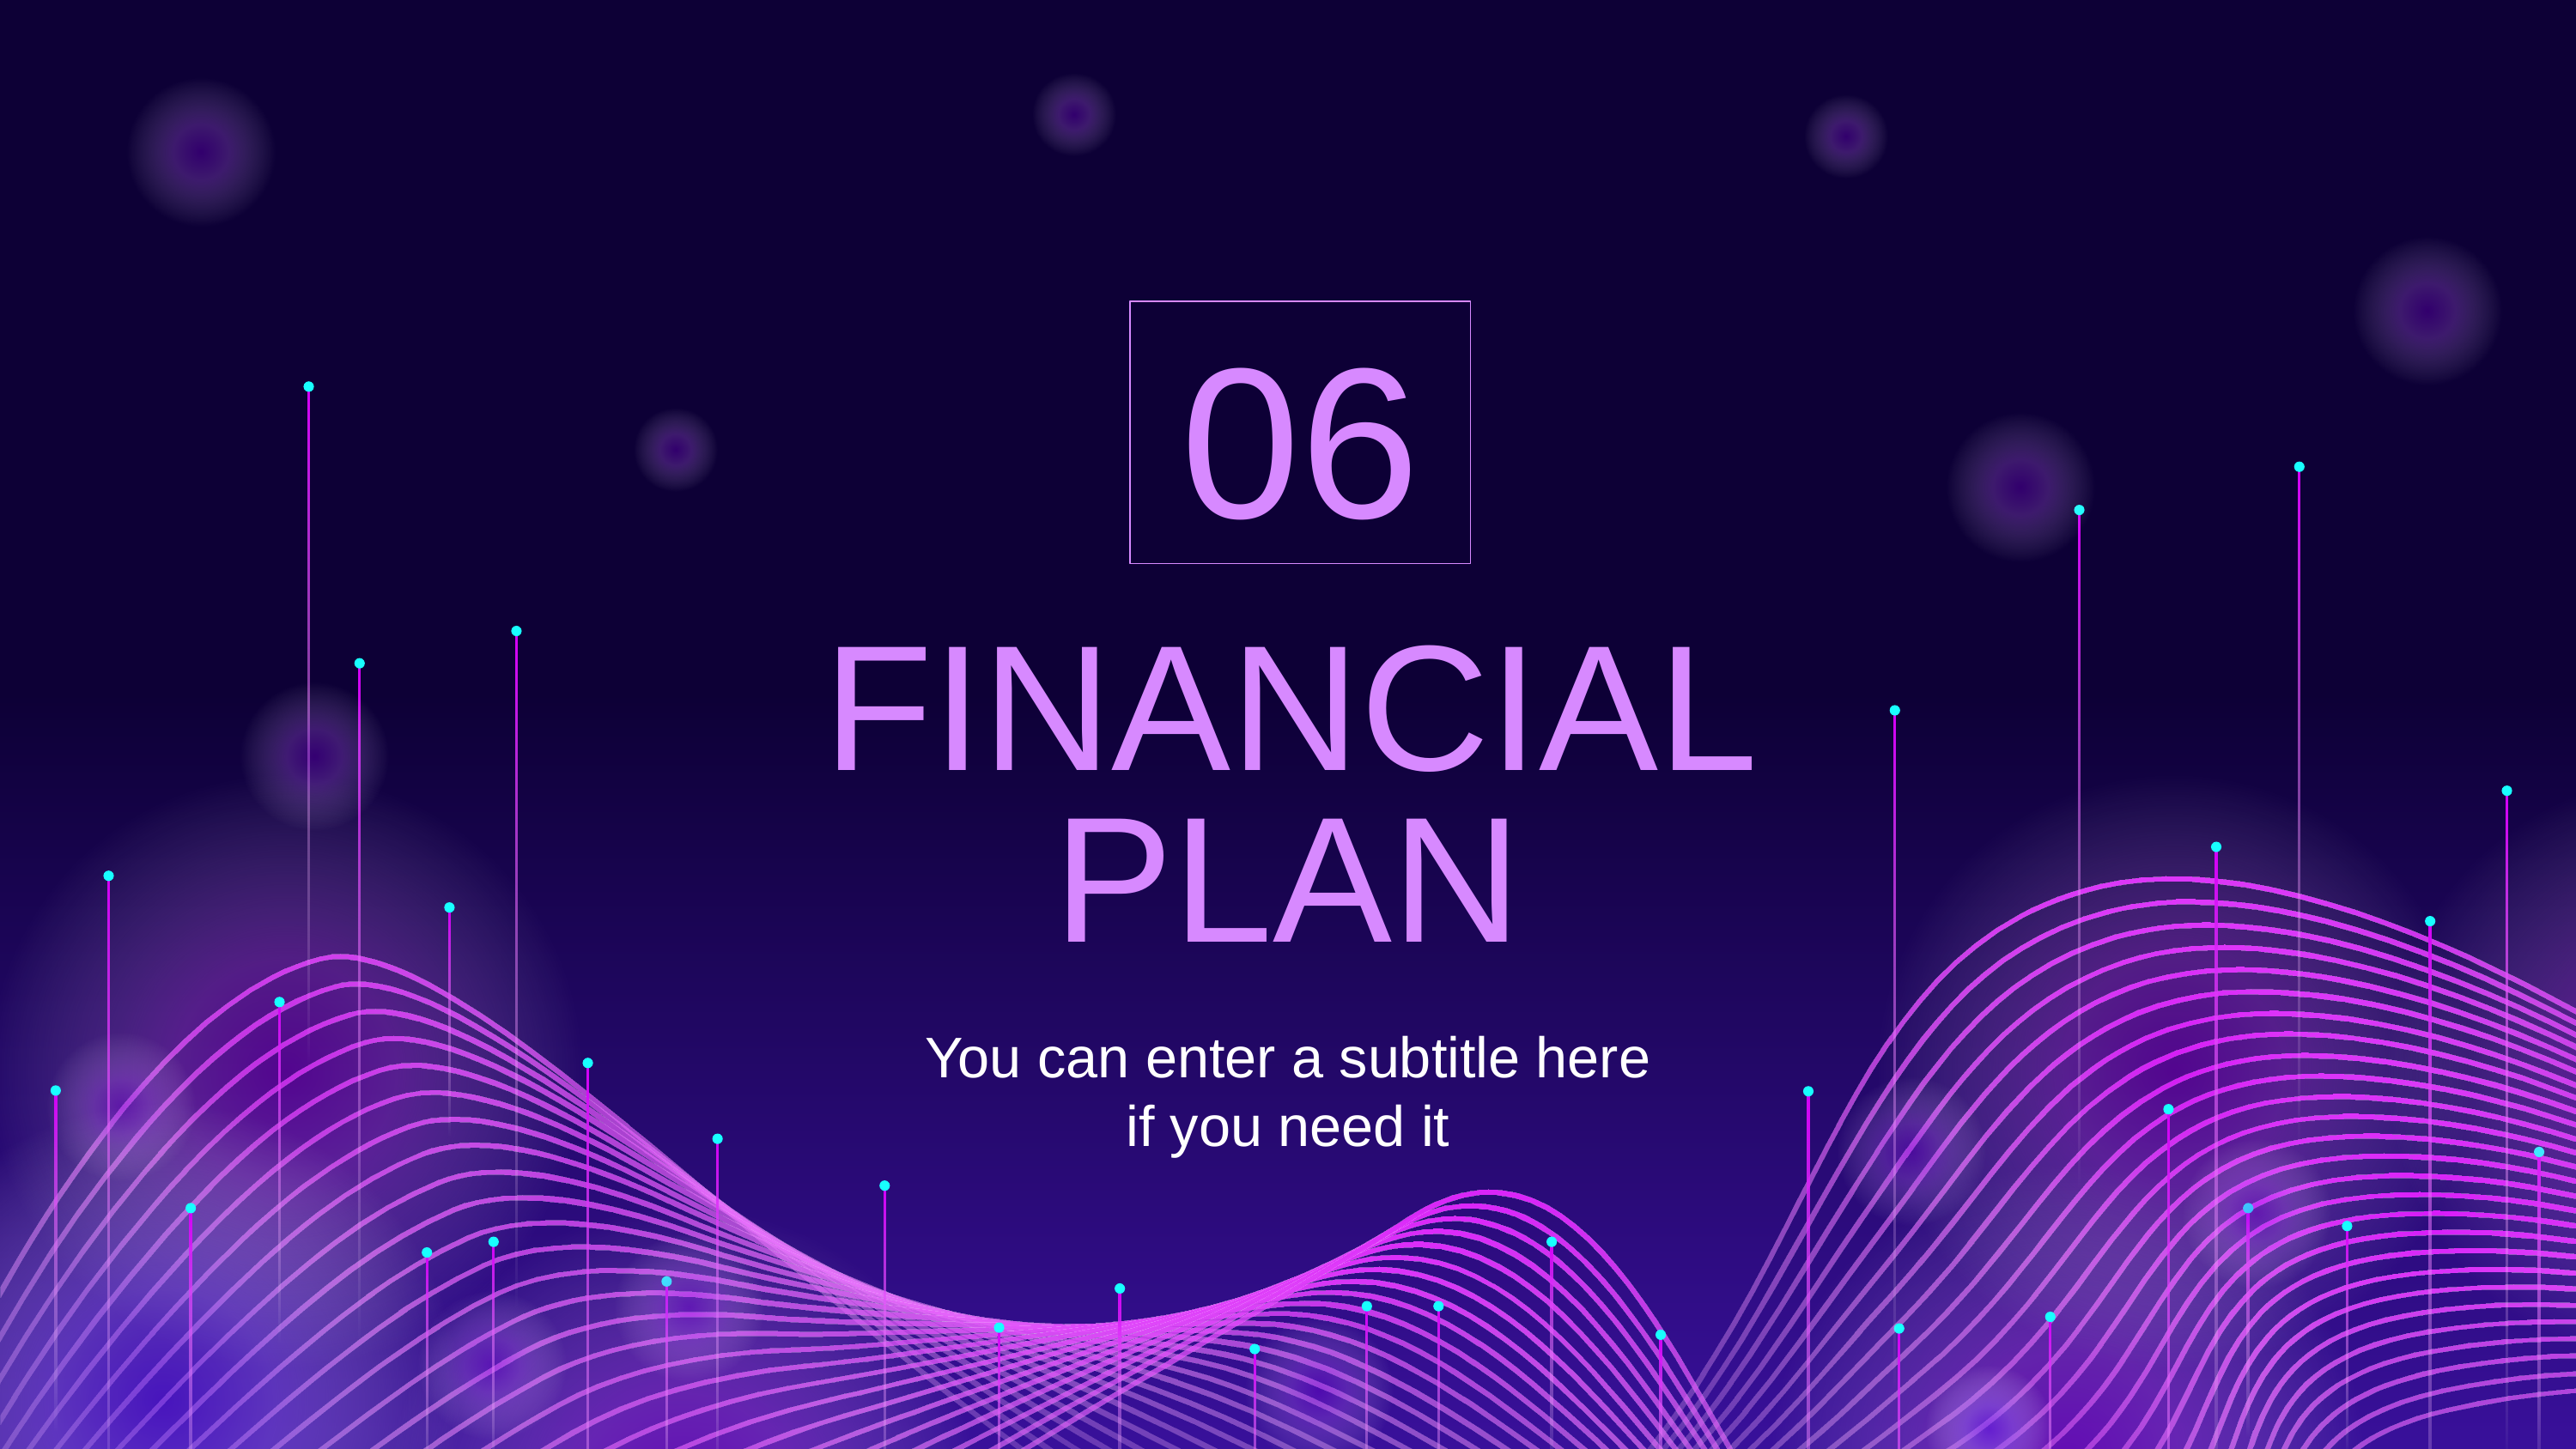

06

# FINANCIAL PLAN

You can enter a subtitle here if you need it